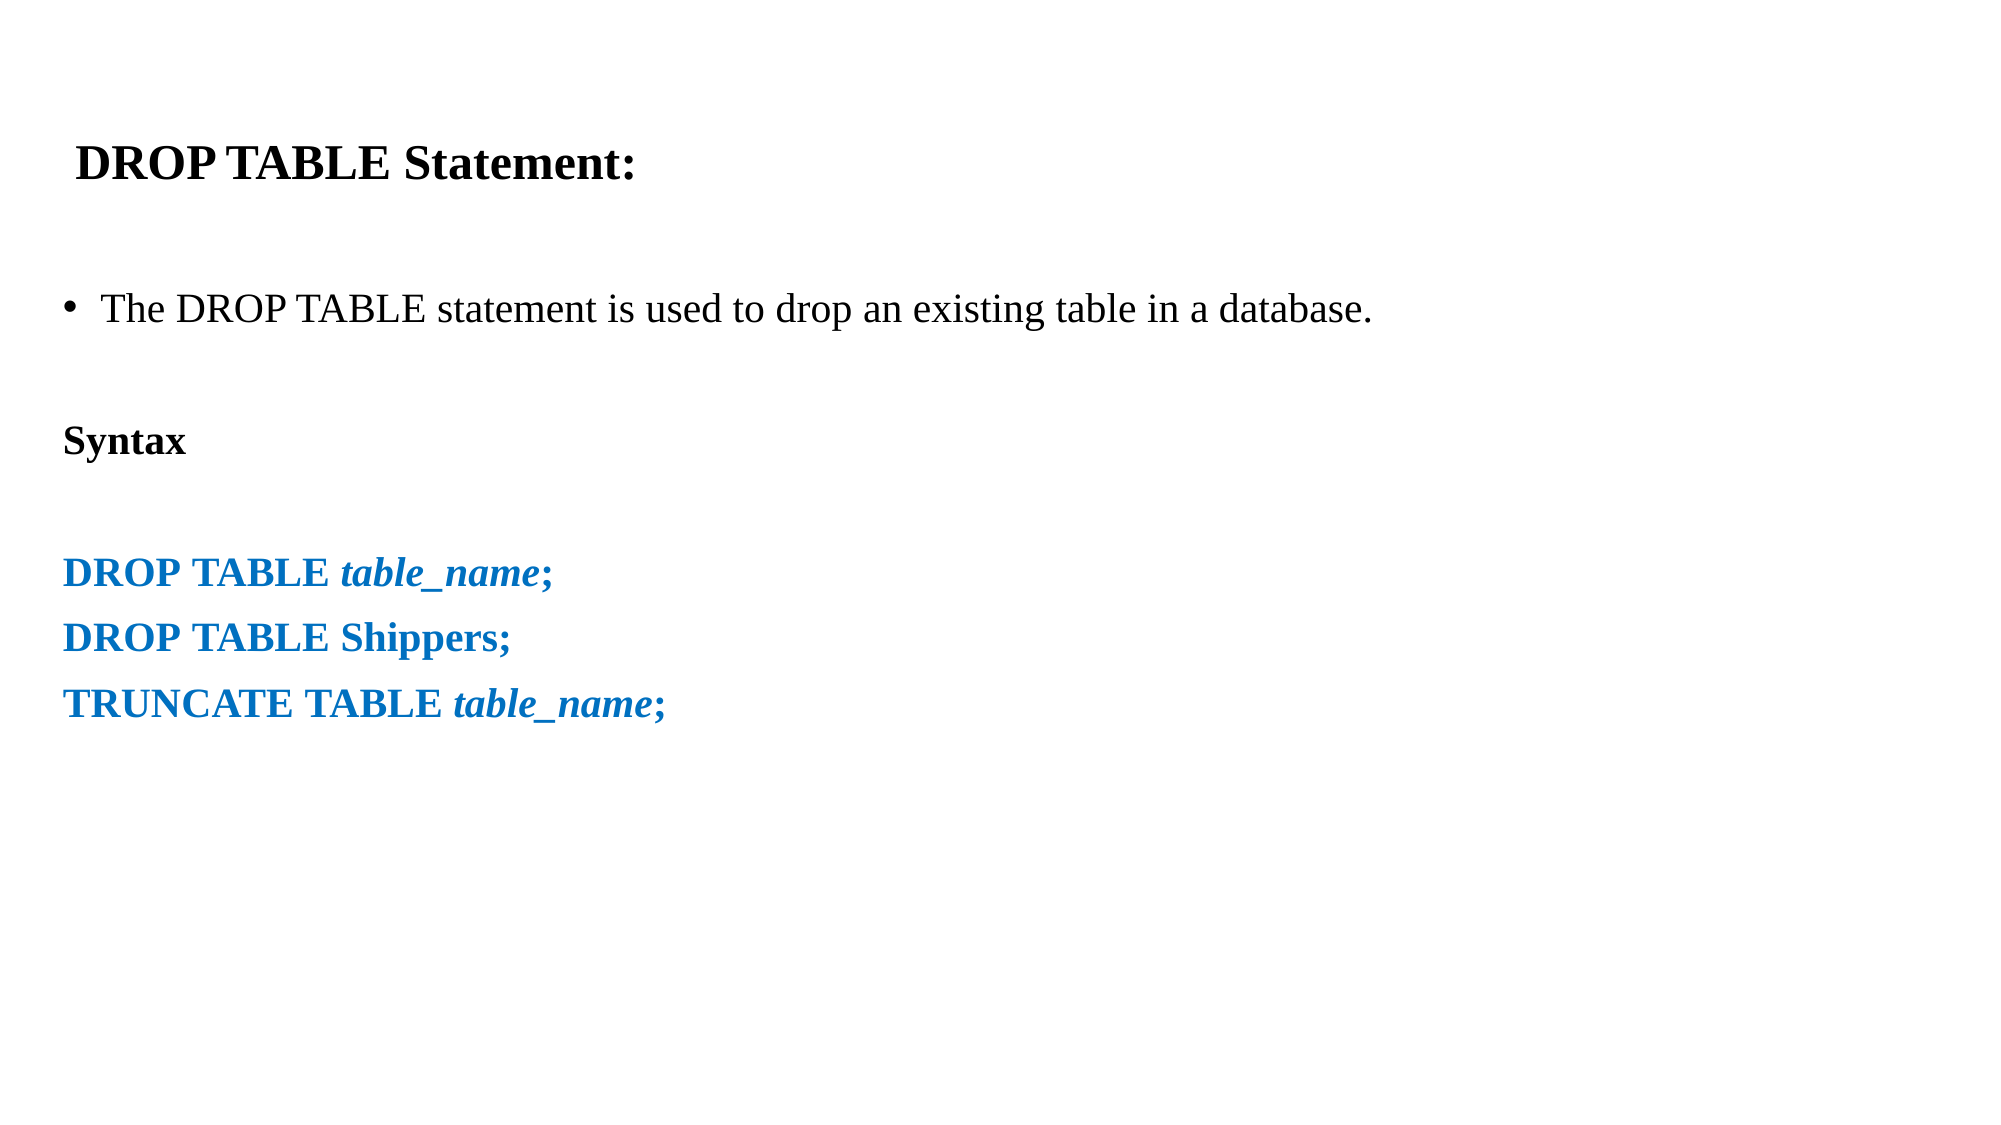

DROP TABLE Statement:

The DROP TABLE statement is used to drop an existing table in a database.

Syntax

DROP TABLE table_name;
DROP TABLE Shippers;
TRUNCATE TABLE table_name;